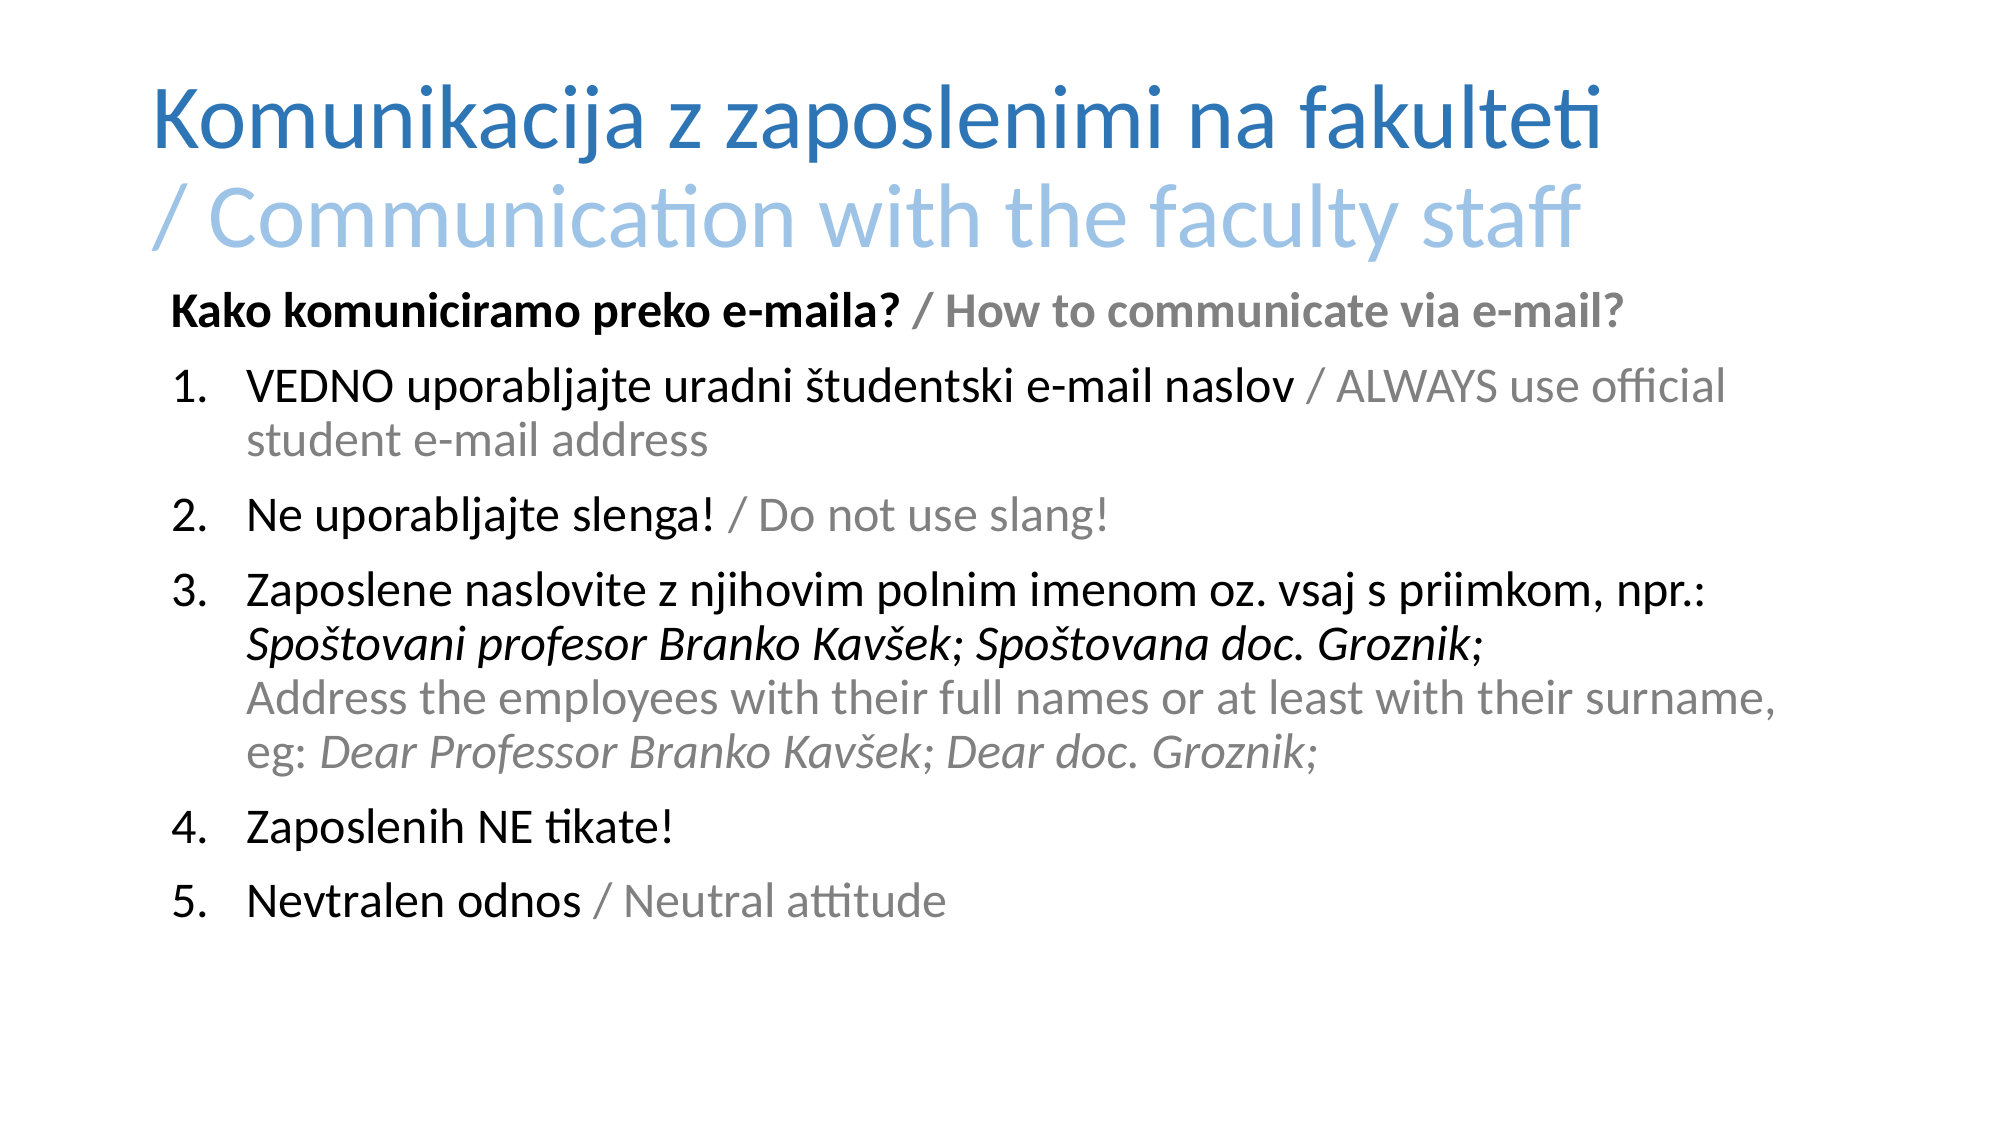

# Komunikacija z zaposlenimi na fakulteti / Communication with the faculty staff
Kako komuniciramo preko e-maila? / How to communicate via e-mail?
VEDNO uporabljajte uradni študentski e-mail naslov / ALWAYS use official student e-mail address
Ne uporabljajte slenga! / Do not use slang!
Zaposlene naslovite z njihovim polnim imenom oz. vsaj s priimkom, npr.:
Spoštovani profesor Branko Kavšek; Spoštovana doc. Groznik;
Address the employees with their full names or at least with their surname, eg: Dear Professor Branko Kavšek; Dear doc. Groznik;
Zaposlenih NE tikate!
Nevtralen odnos / Neutral attitude